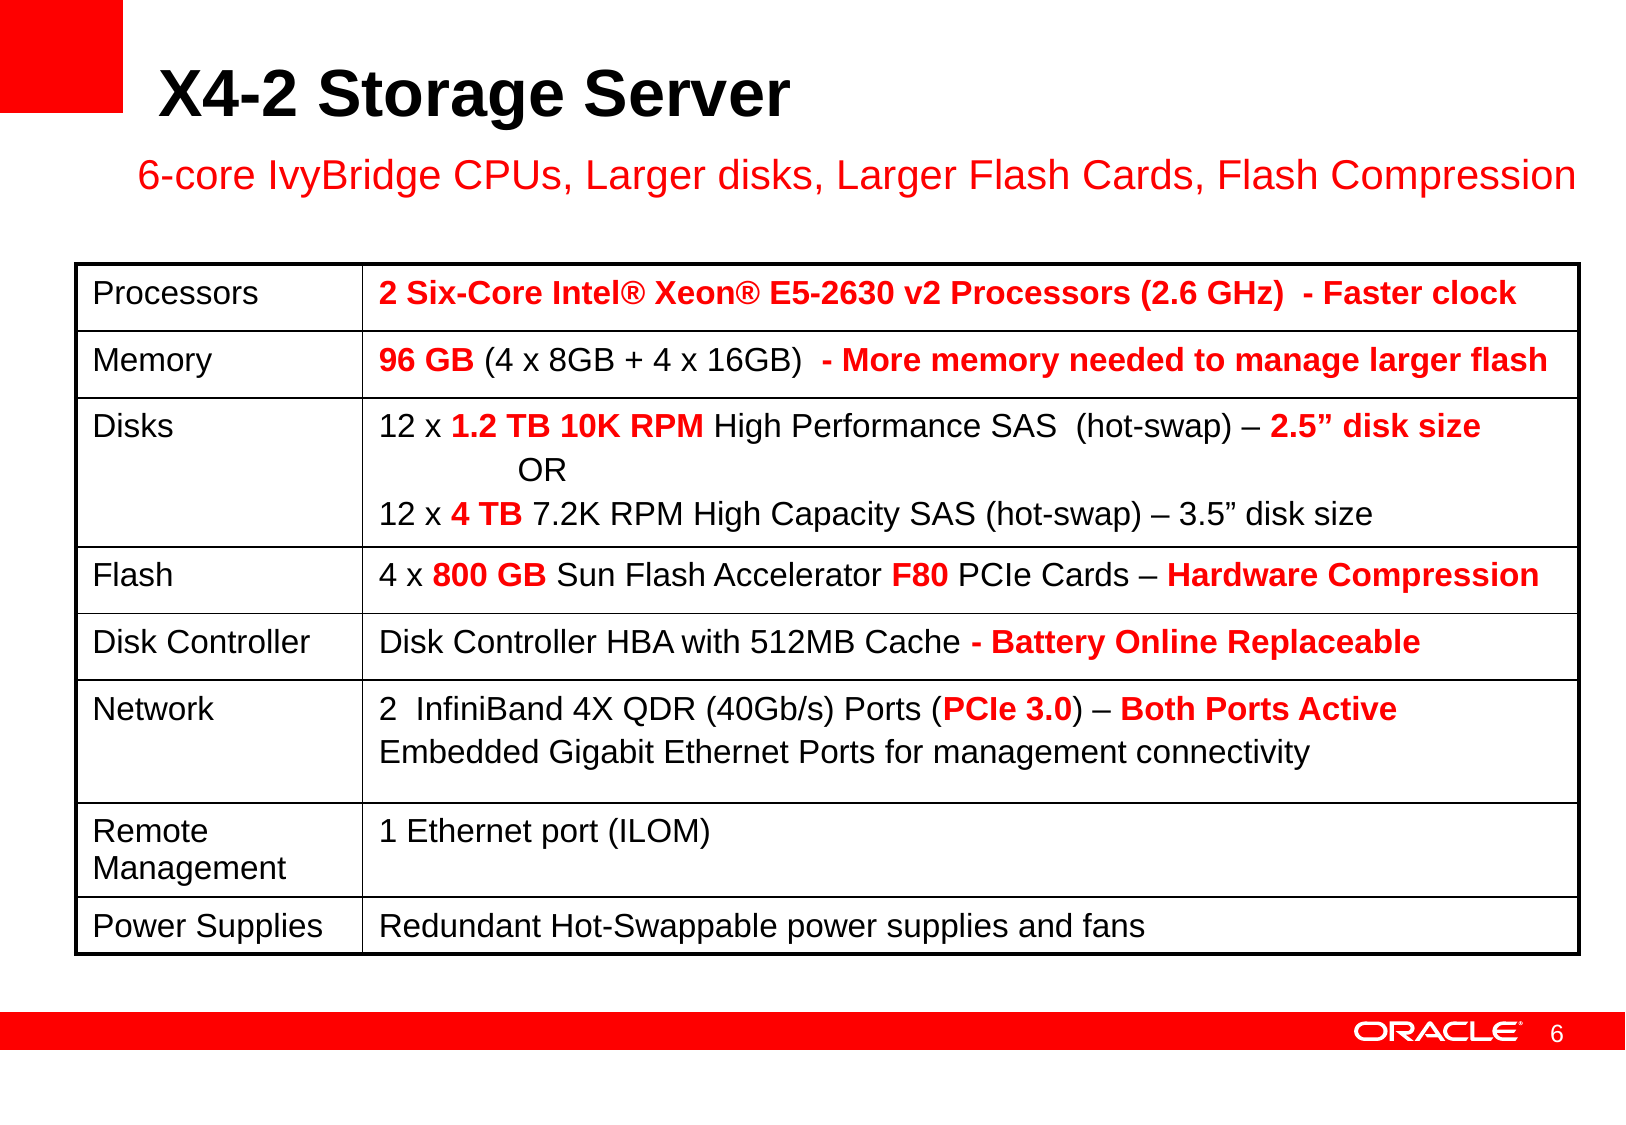

# X4-2 Storage Server
6-core IvyBridge CPUs, Larger disks, Larger Flash Cards, Flash Compression
| Processors | 2 Six-Core Intel® Xeon® E5-2630 v2 Processors (2.6 GHz) - Faster clock |
| --- | --- |
| Memory | 96 GB (4 x 8GB + 4 x 16GB) - More memory needed to manage larger flash |
| Disks | 12 x 1.2 TB 10K RPM High Performance SAS (hot-swap) – 2.5” disk size OR 12 x 4 TB 7.2K RPM High Capacity SAS (hot-swap) – 3.5” disk size |
| Flash | 4 x 800 GB Sun Flash Accelerator F80 PCIe Cards – Hardware Compression |
| Disk Controller | Disk Controller HBA with 512MB Cache - Battery Online Replaceable |
| Network | 2 InfiniBand 4X QDR (40Gb/s) Ports (PCIe 3.0) – Both Ports Active Embedded Gigabit Ethernet Ports for management connectivity |
| Remote Management | 1 Ethernet port (ILOM) |
| Power Supplies | Redundant Hot-Swappable power supplies and fans |